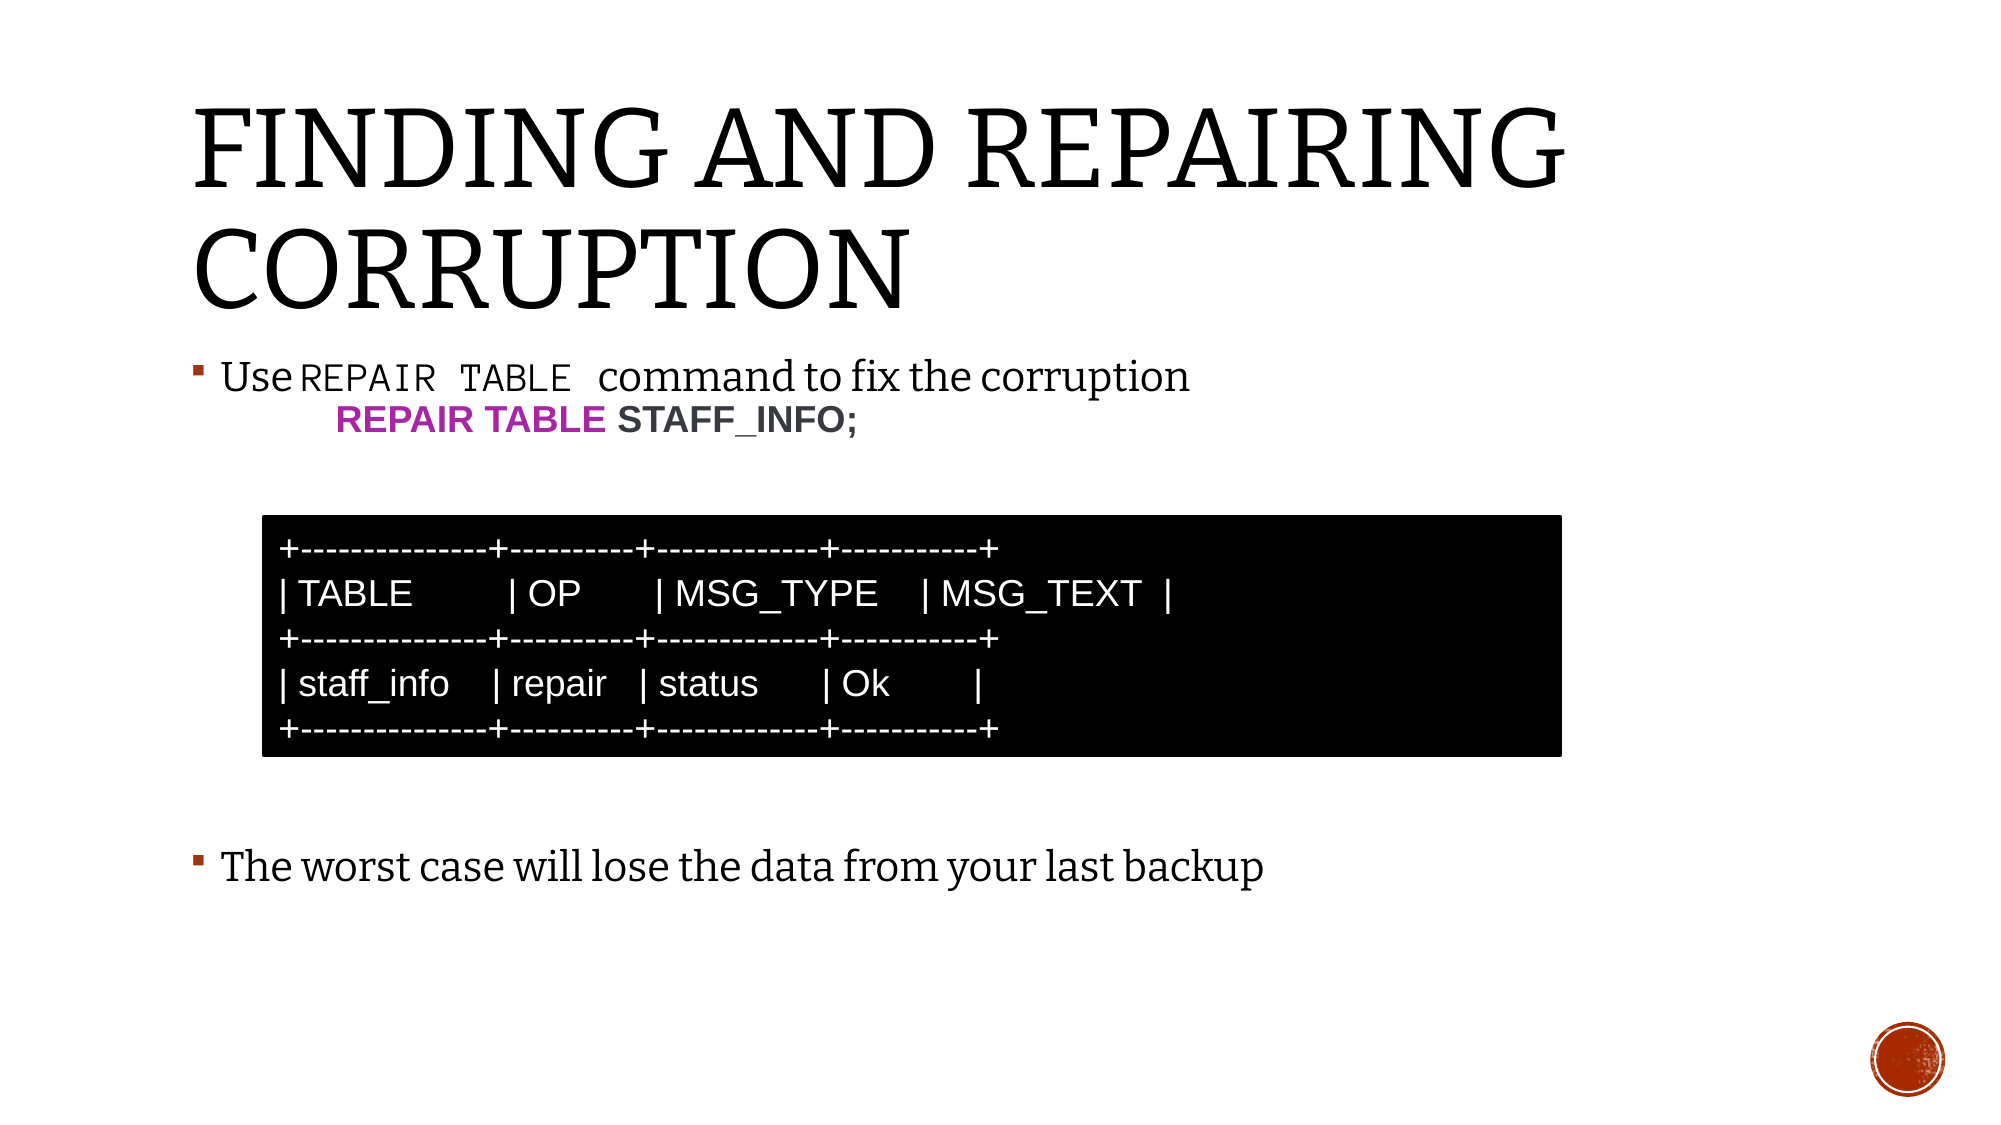

# Finding and Repairing Corruption
Use REPAIR TABLE command to fix the corruption

The worst case will lose the data from your last backup

REPAIR TABLE STAFF_INFO;
+---------------+----------+-------------+-----------+
| TABLE         | OP       | MSG_TYPE    | MSG_TEXT  |
+---------------+----------+-------------+-----------+
| staff_info    | repair   | status      | Ok        |
+---------------+----------+-------------+-----------+